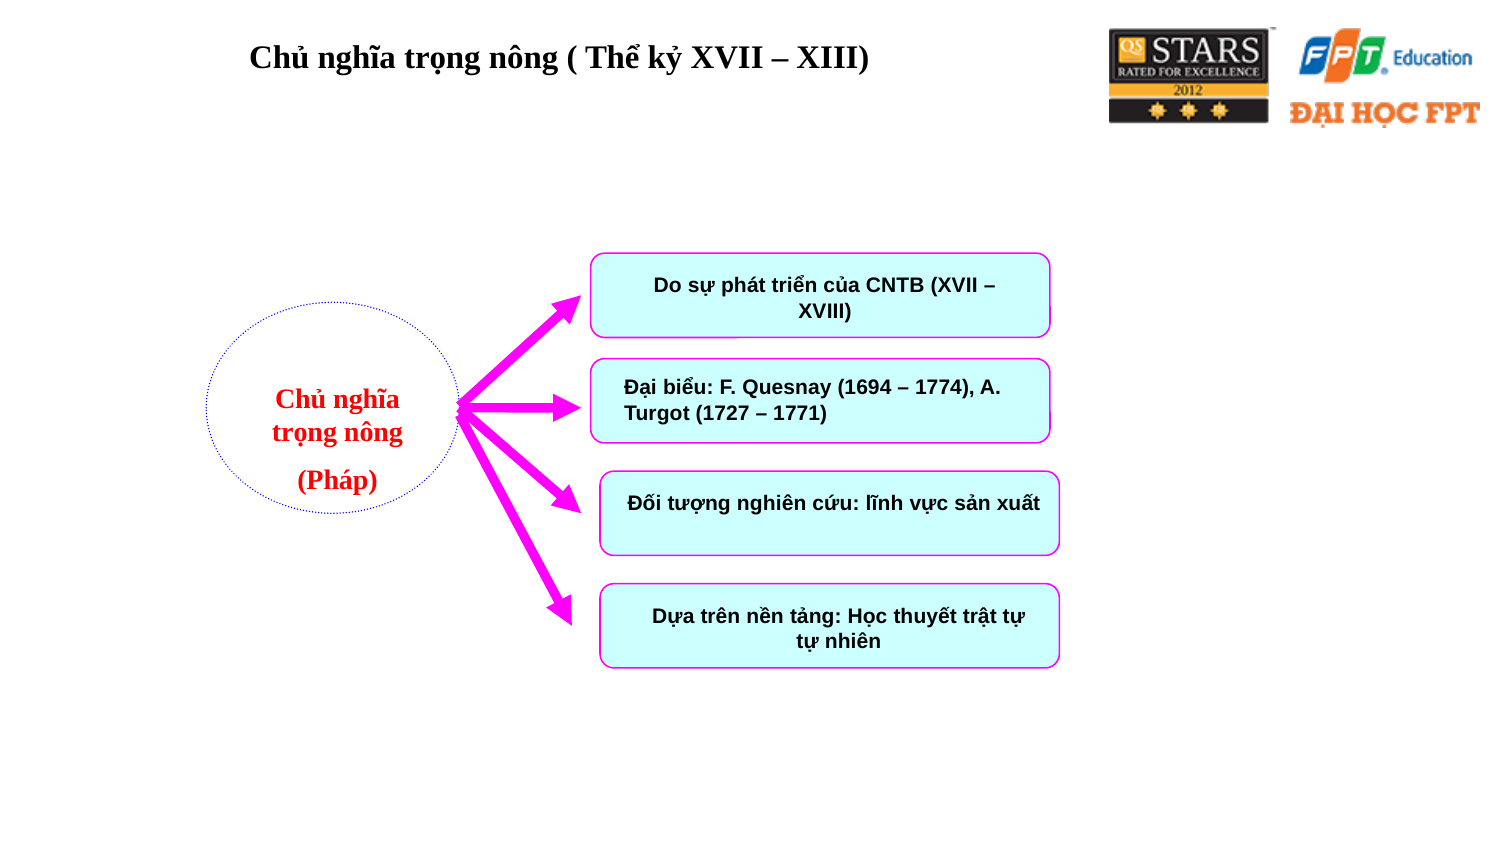

Chủ nghĩa trọng nông ( Thể kỷ XVII – XIII)

Do sự phát triển của CNTB (XVII – XVIII)

Đại biểu: F. Quesnay (1694 – 1774), A. Turgot (1727 – 1771)
Chủ nghĩa trọng nông
(Pháp)

Đối tượng nghiên cứu: lĩnh vực sản xuất

Dựa trên nền tảng: Học thuyết trật tự tự nhiên